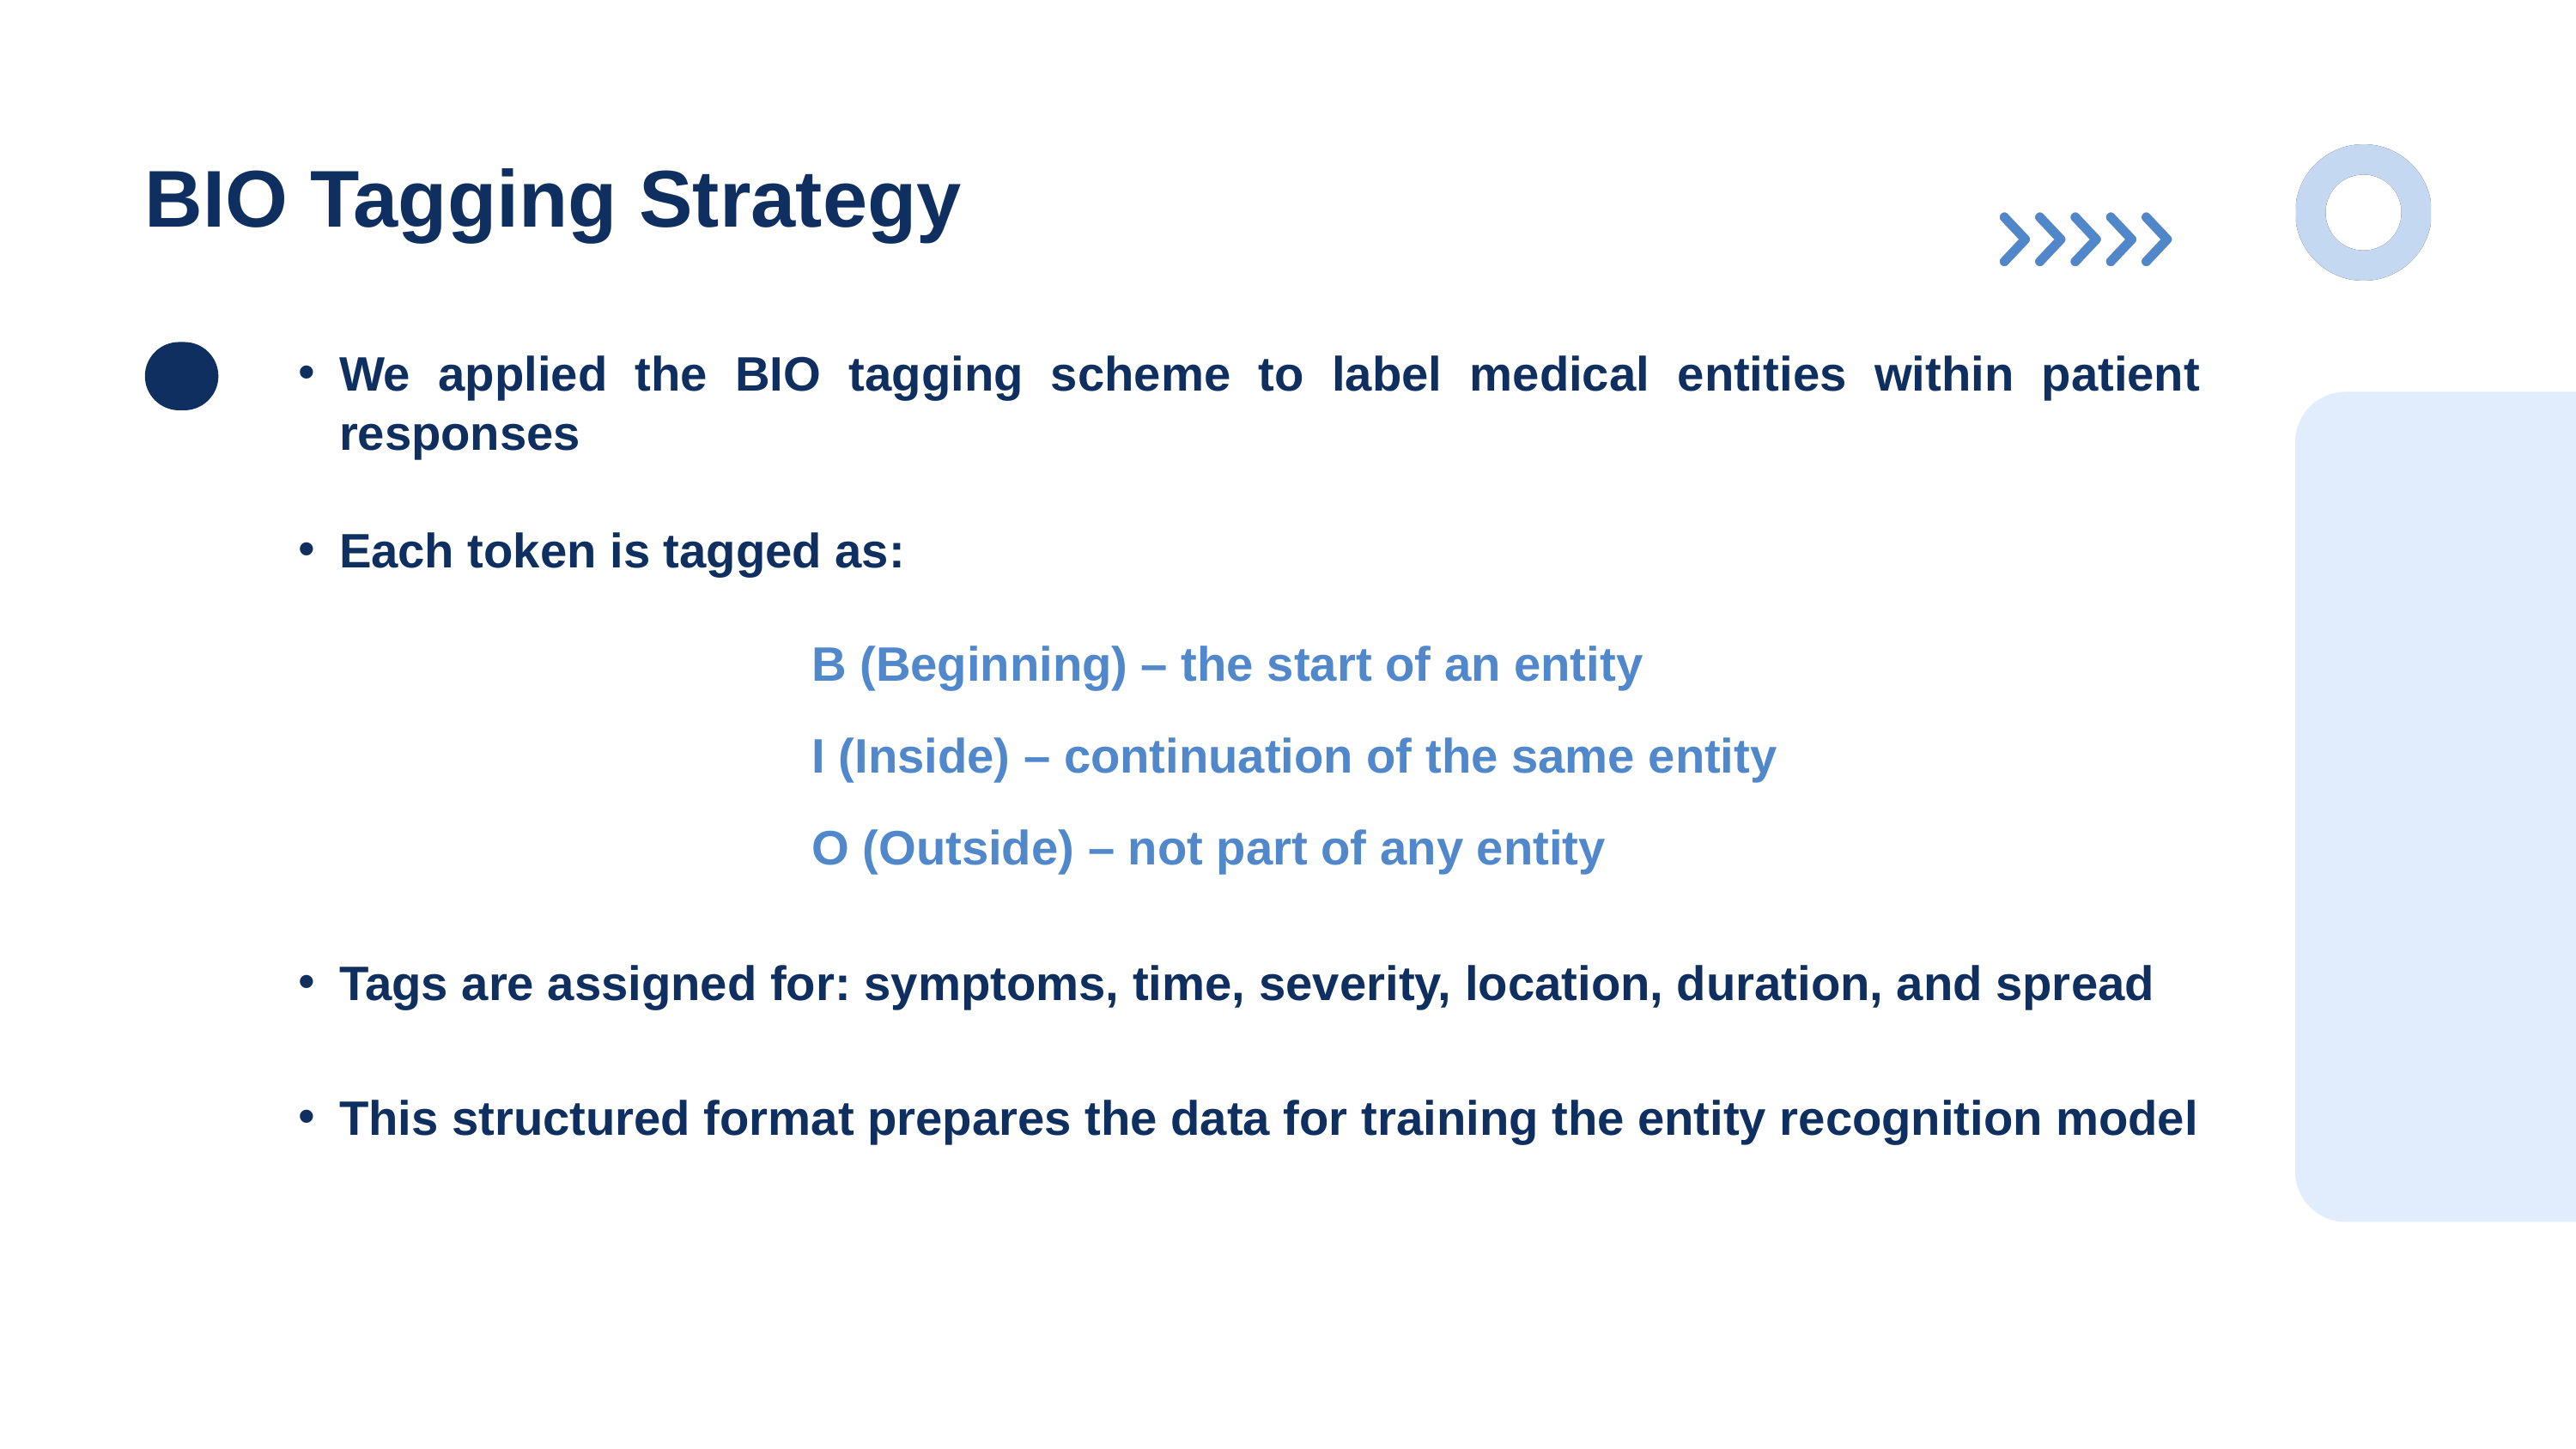

BIO Tagging Strategy

We applied the BIO tagging scheme to label medical entities within patient responses

Each token is tagged as:

                                         B (Beginning) – the start of an entity

                                         I (Inside) – continuation of the same entity

                                         O (Outside) – not part of any entity

Tags are assigned for: symptoms, time, severity, location, duration, and spread

This structured format prepares the data for training the entity recognition model